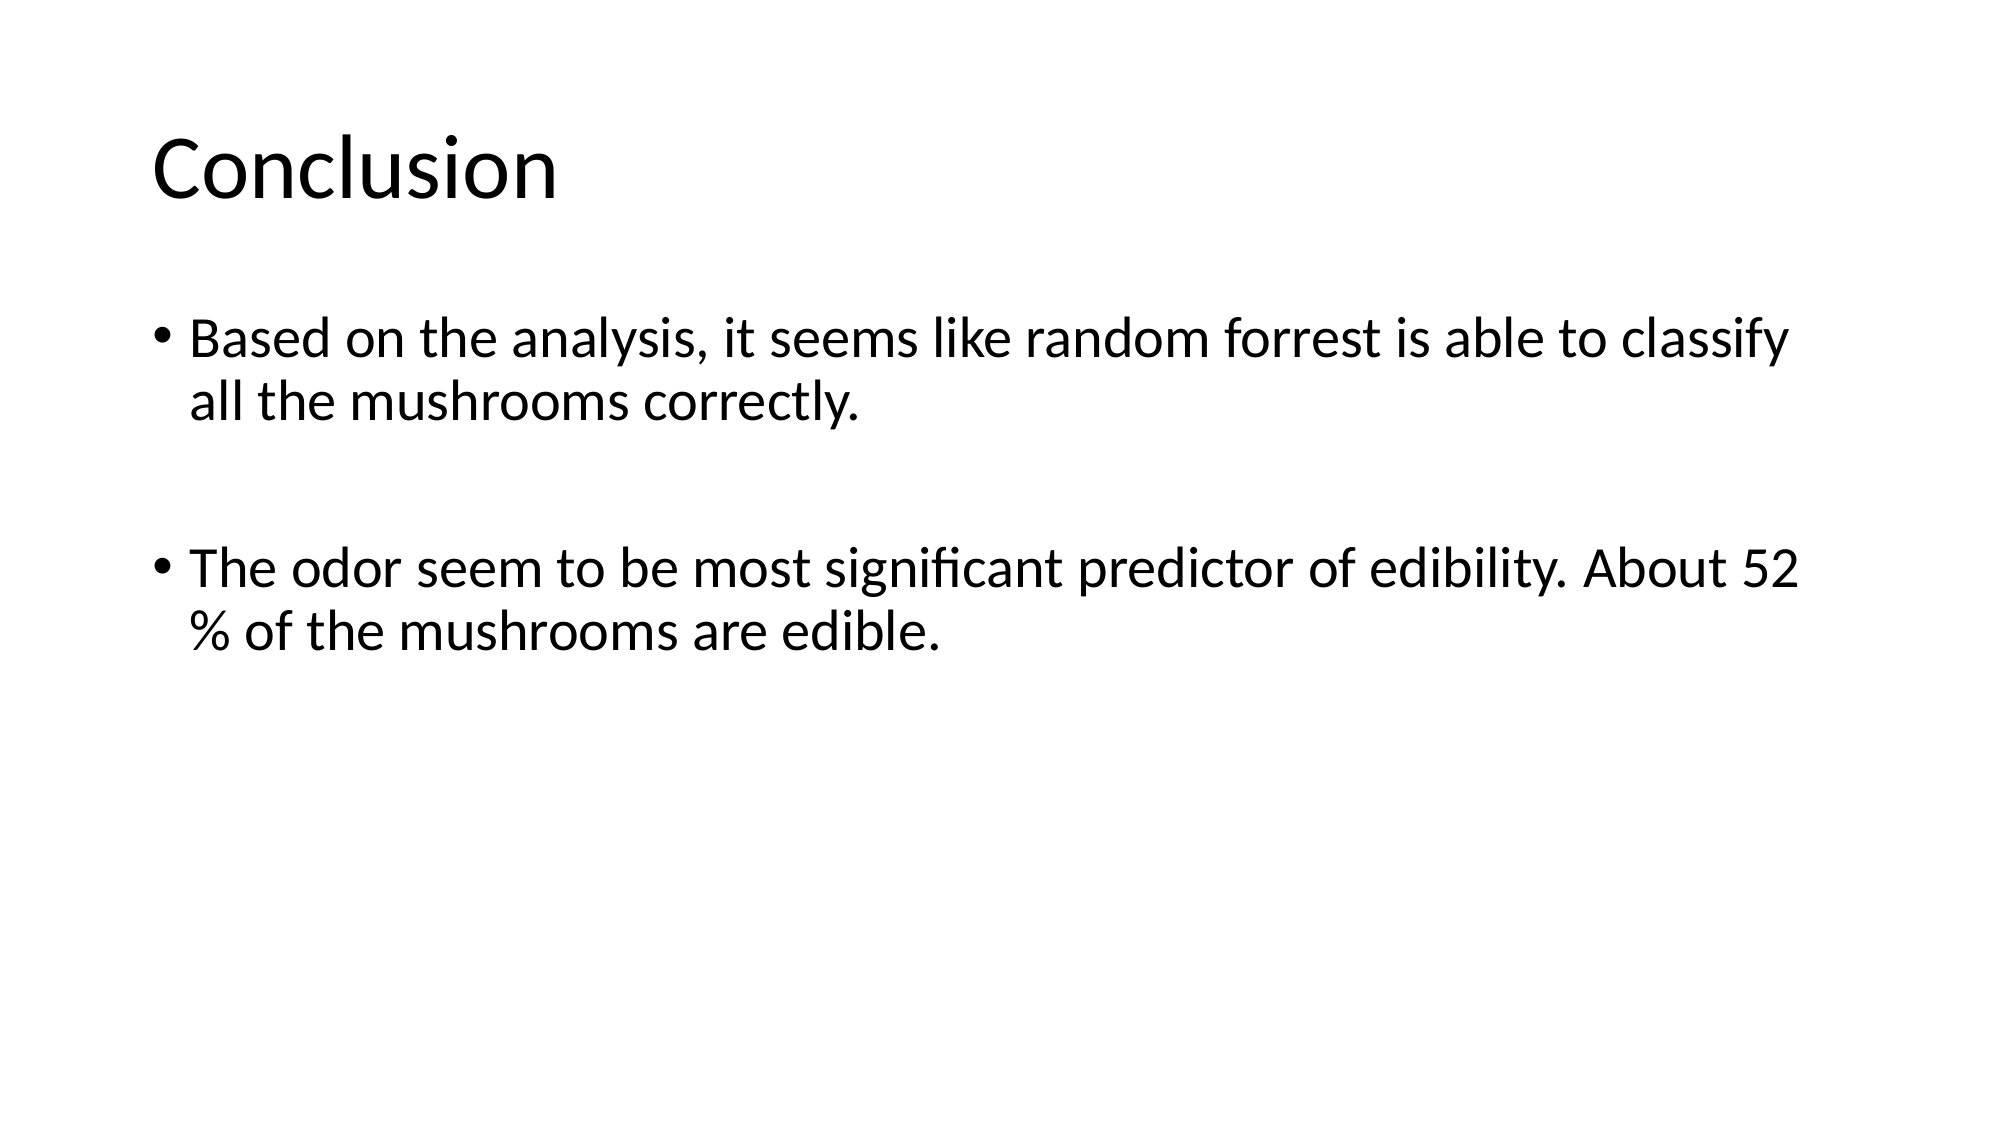

# Conclusion
Based on the analysis, it seems like random forrest is able to classify all the mushrooms correctly.

The odor seem to be most significant predictor of edibility. About 52 % of the mushrooms are edible.